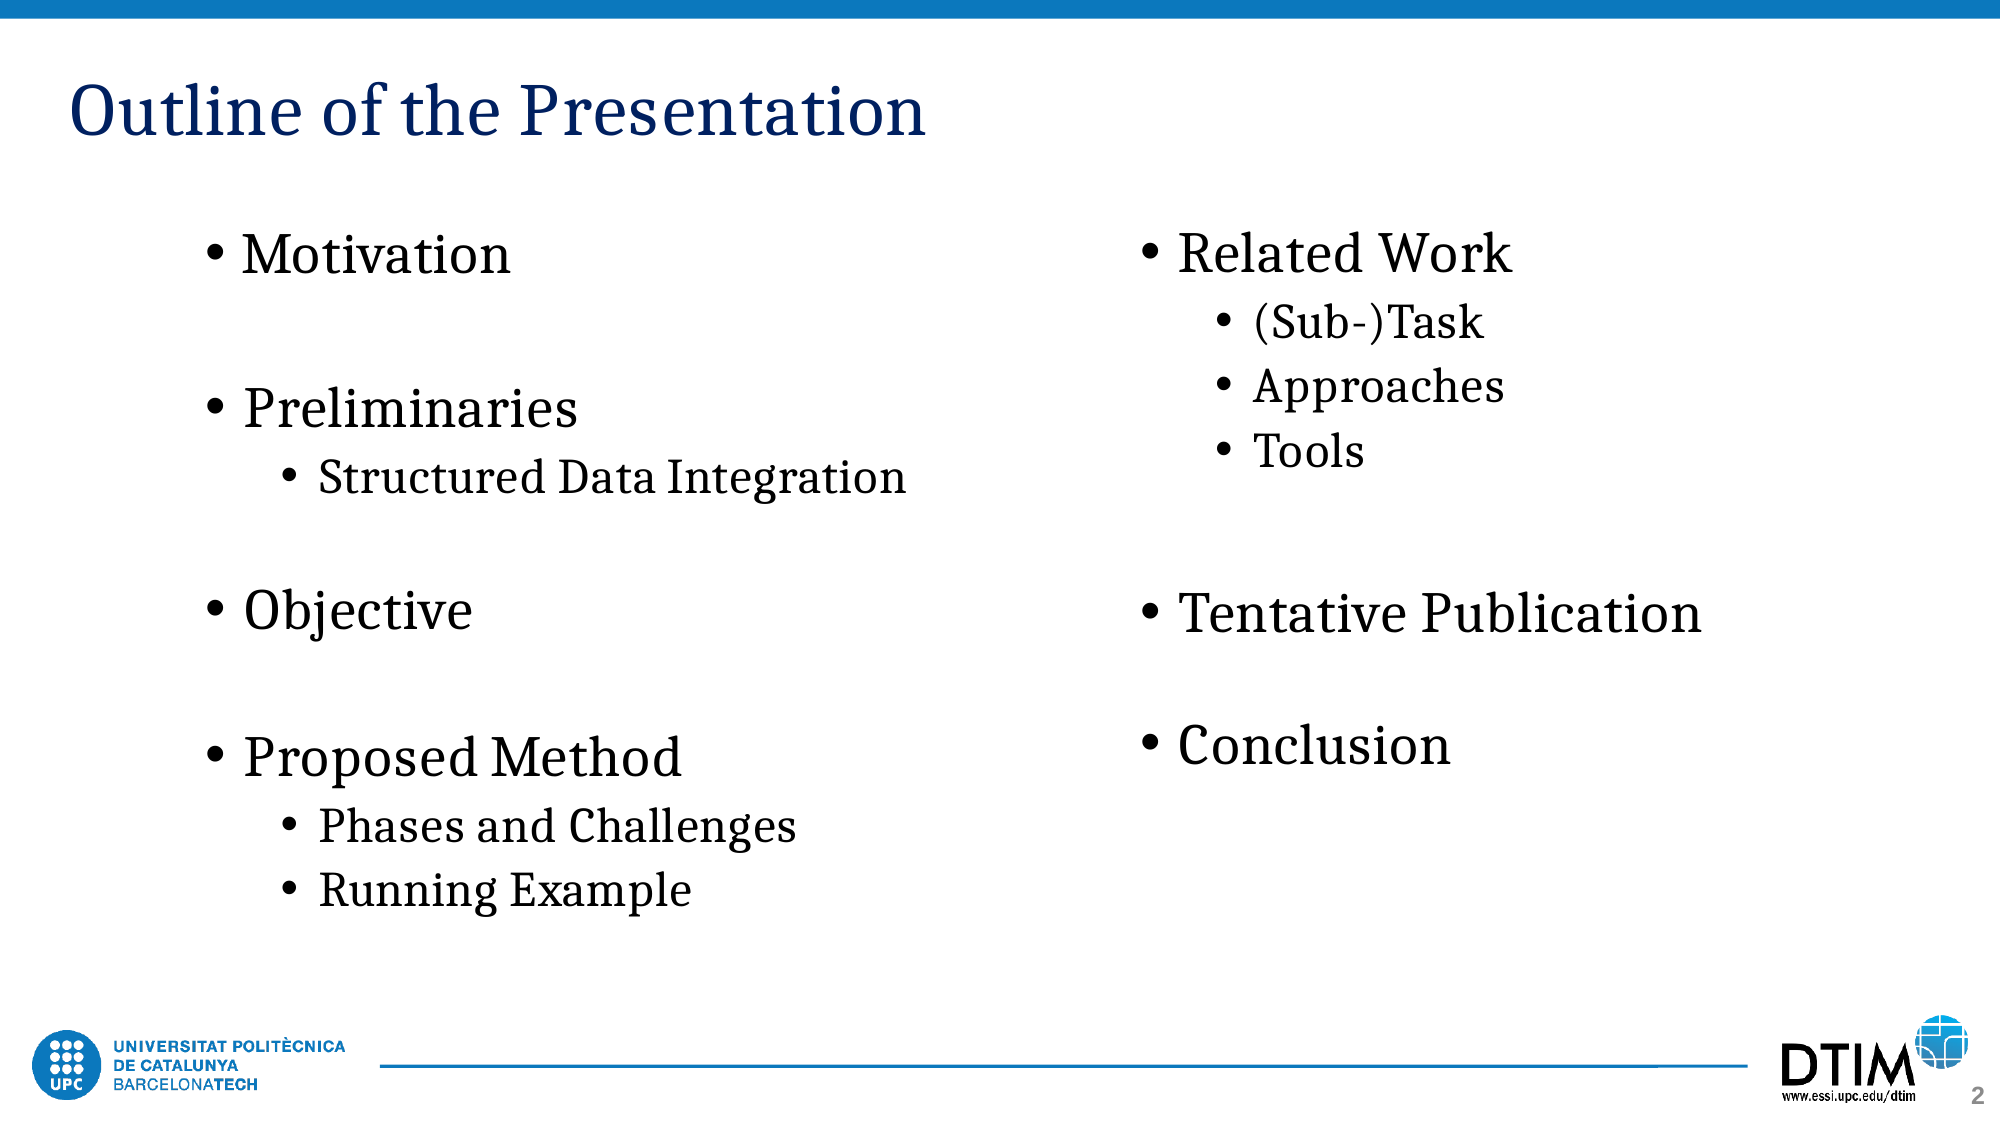

# Outline of the Presentation
Related Work
(Sub-)Task
Approaches
Tools

Tentative Publication

Conclusion
Motivation
Preliminaries
Structured Data Integration
Objective
Proposed Method
Phases and Challenges
Running Example
2